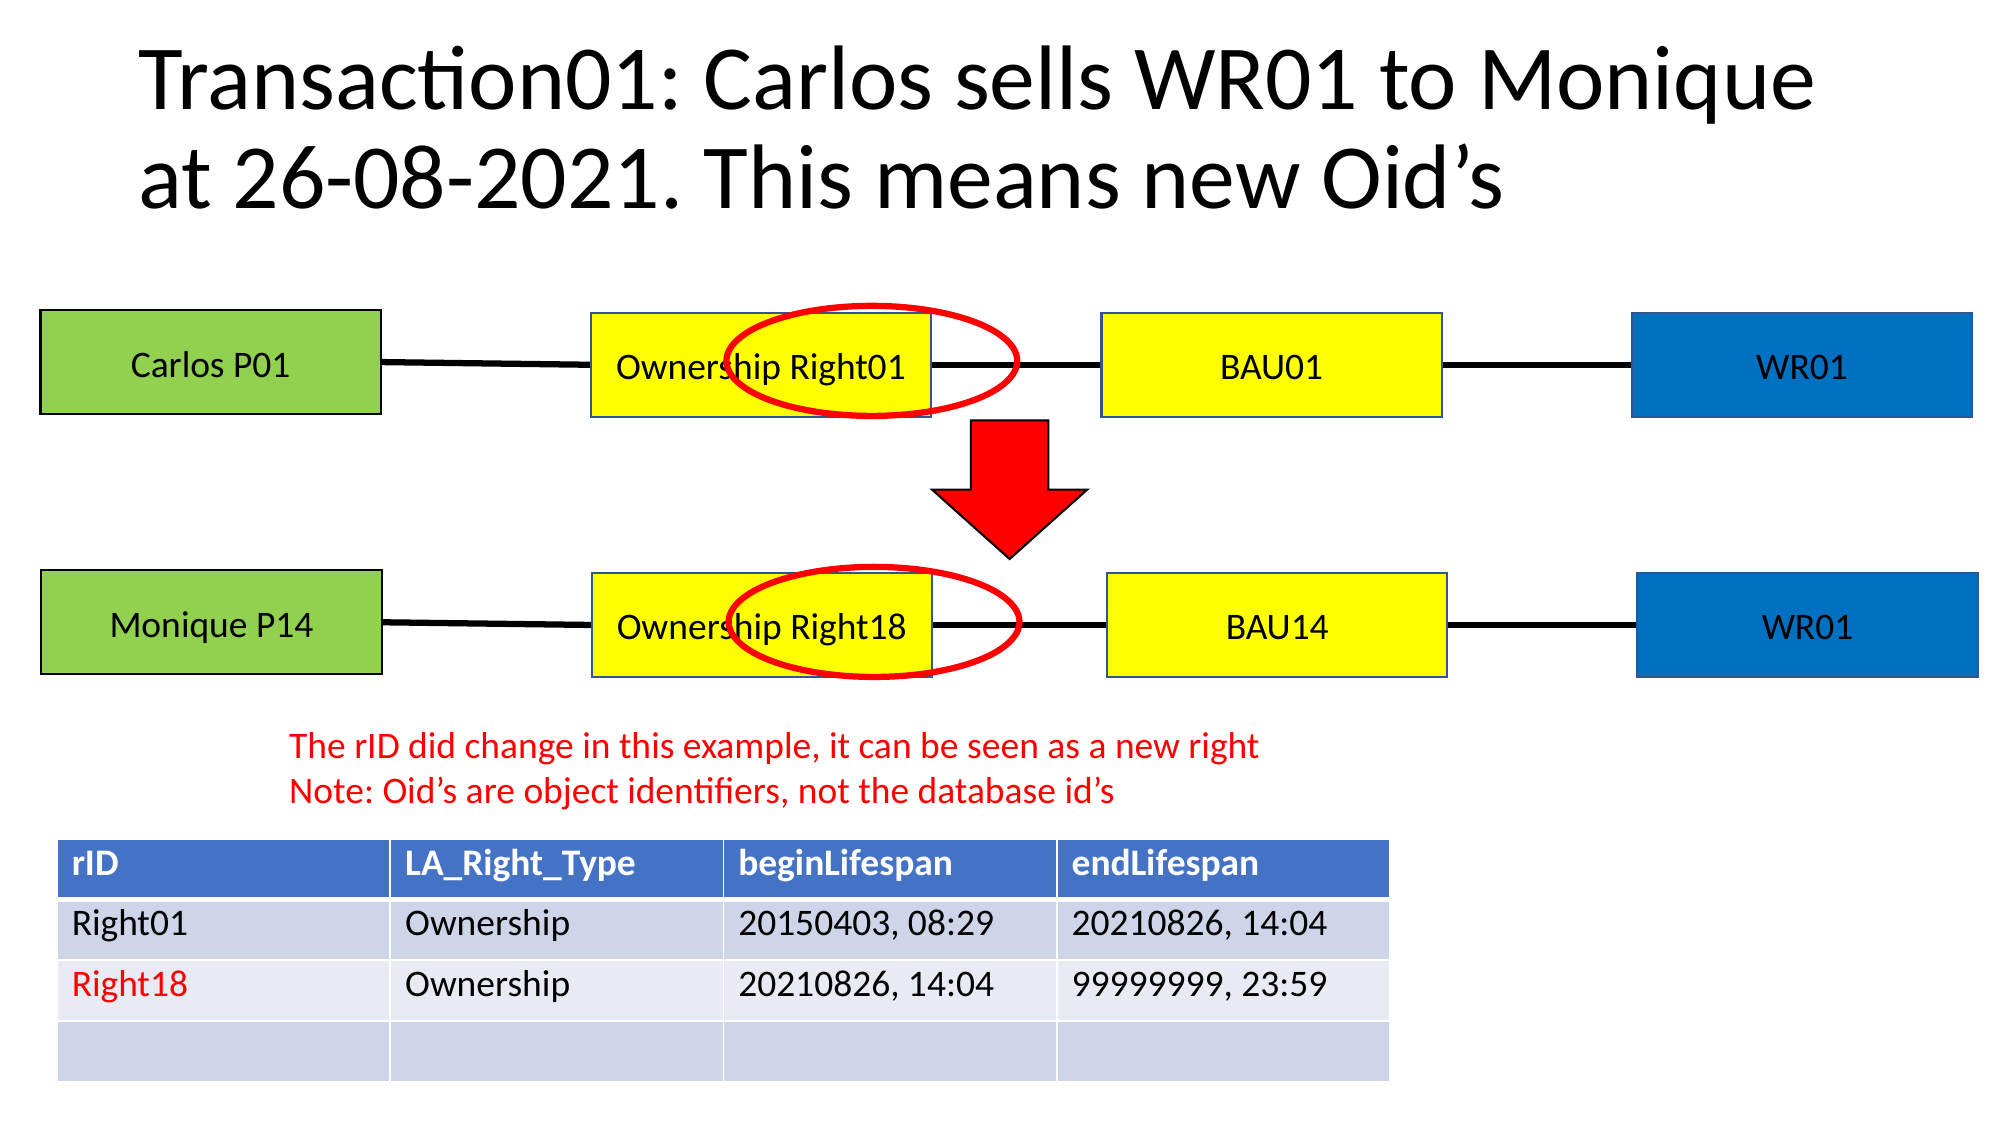

Transaction01: Carlos sells WR01 to Monique at 26-08-2021. This means new Oid’s

Carlos P01
Ownership Right01
BAU01
WR01

Monique P14
Ownership Right18
BAU14
WR01
The rID did change in this example, it can be seen as a new right
Note: Oid’s are object identifiers, not the database id’s
| rID | LA\_Right\_Type | beginLifespan | endLifespan |
| --- | --- | --- | --- |
| Right01 | Ownership | 20150403, 08:29 | 20210826, 14:04 |
| Right18 | Ownership | 20210826, 14:04 | 99999999, 23:59 |
|  |  |  |  |